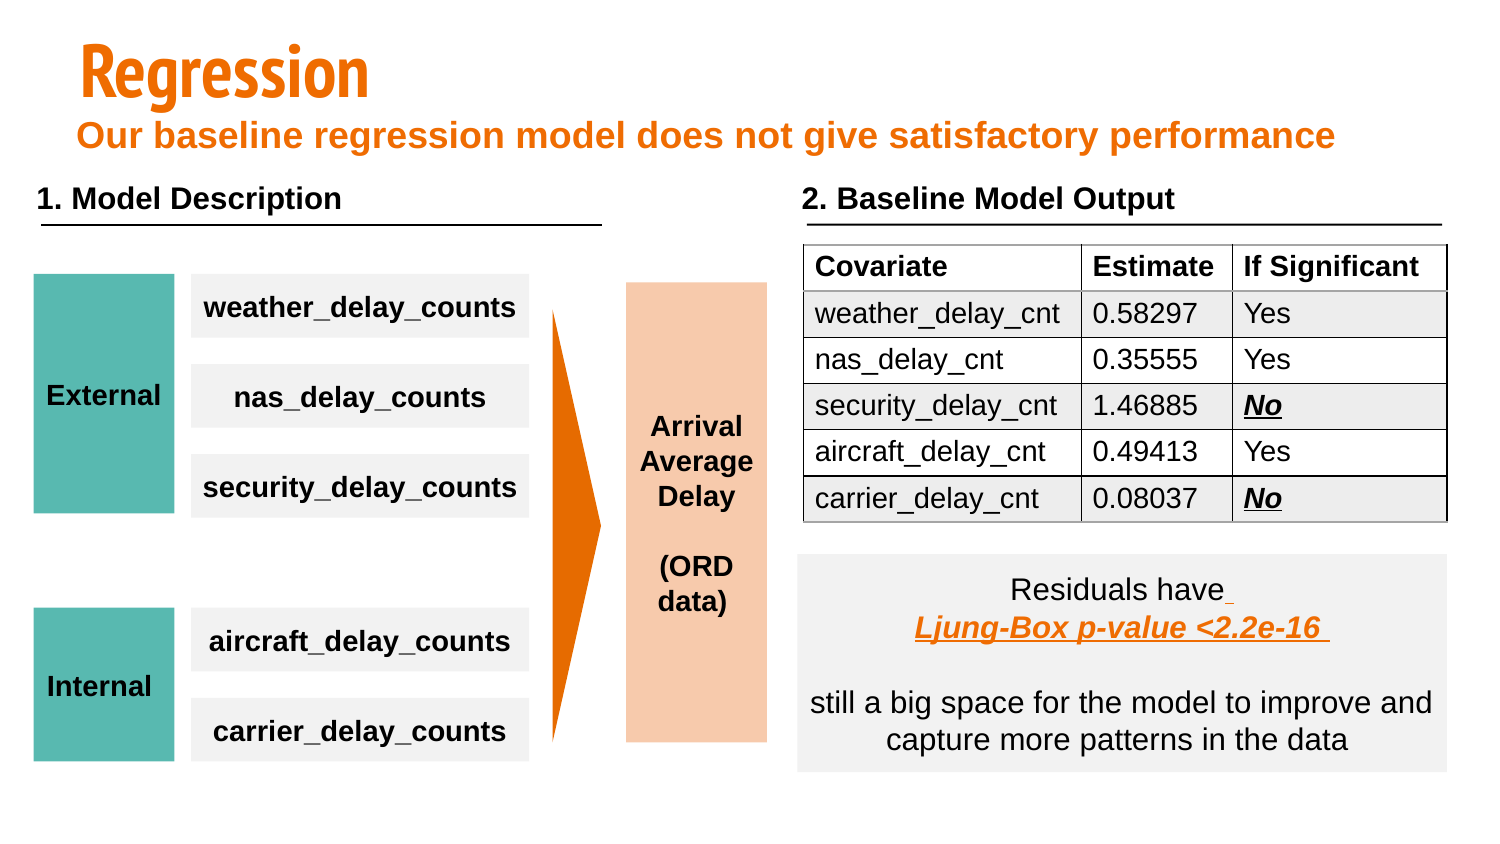

Regression
Our baseline regression model does not give satisfactory performance
2. Baseline Model Output
1. Model Description
| Covariate | Estimate | If Significant |
| --- | --- | --- |
| weather\_delay\_cnt | 0.58297 | Yes |
| nas\_delay\_cnt | 0.35555 | Yes |
| security\_delay\_cnt | 1.46885 | No |
| aircraft\_delay\_cnt | 0.49413 | Yes |
| carrier\_delay\_cnt | 0.08037 | No |
External
weather_delay_counts
Arrival Average Delay

(ORD data)
nas_delay_counts
security_delay_counts

Residuals have
Ljung-Box p-value <2.2e-16

still a big space for the model to improve and capture more patterns in the data
aircraft_delay_counts
Internal
carrier_delay_counts